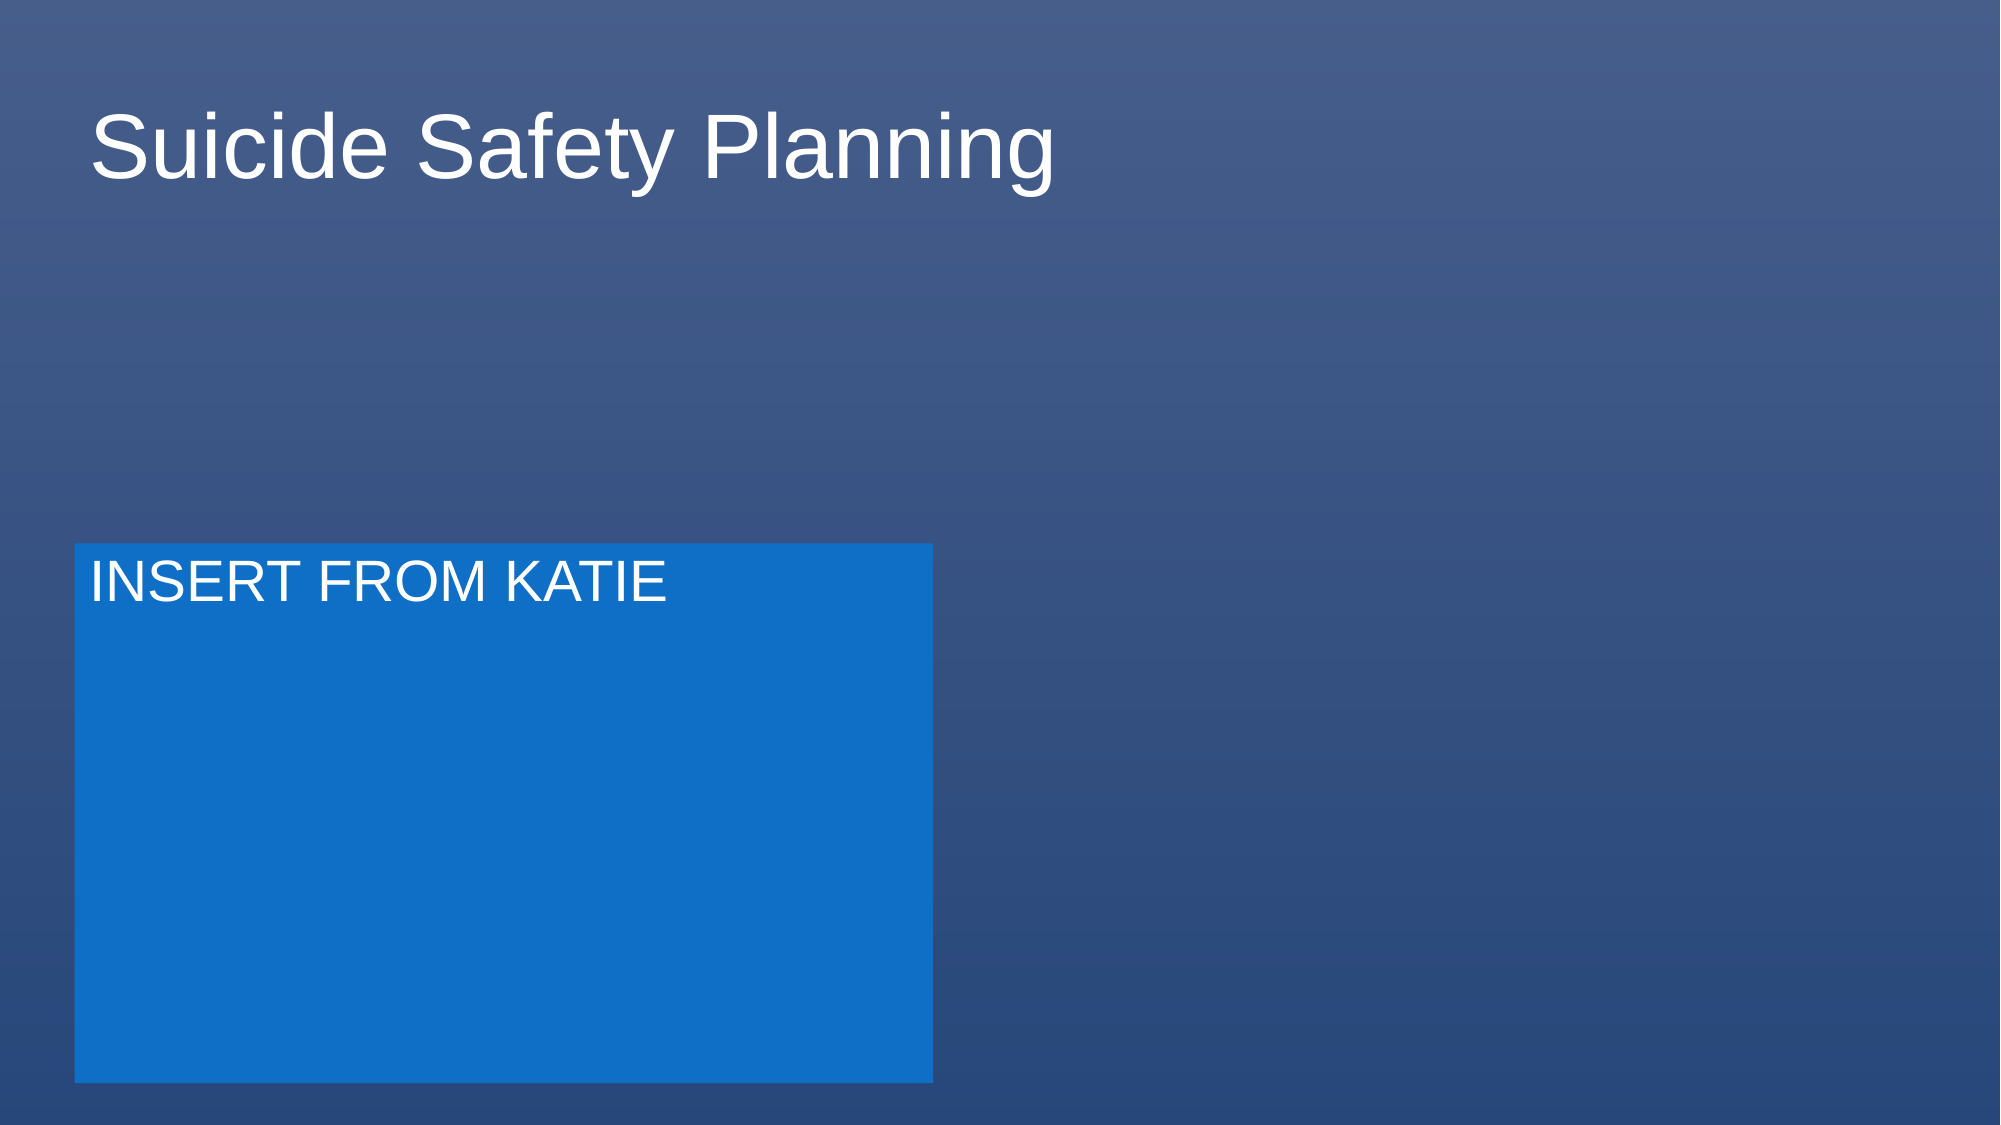

# Suicide Safety Planning
INSERT FROM KATIE